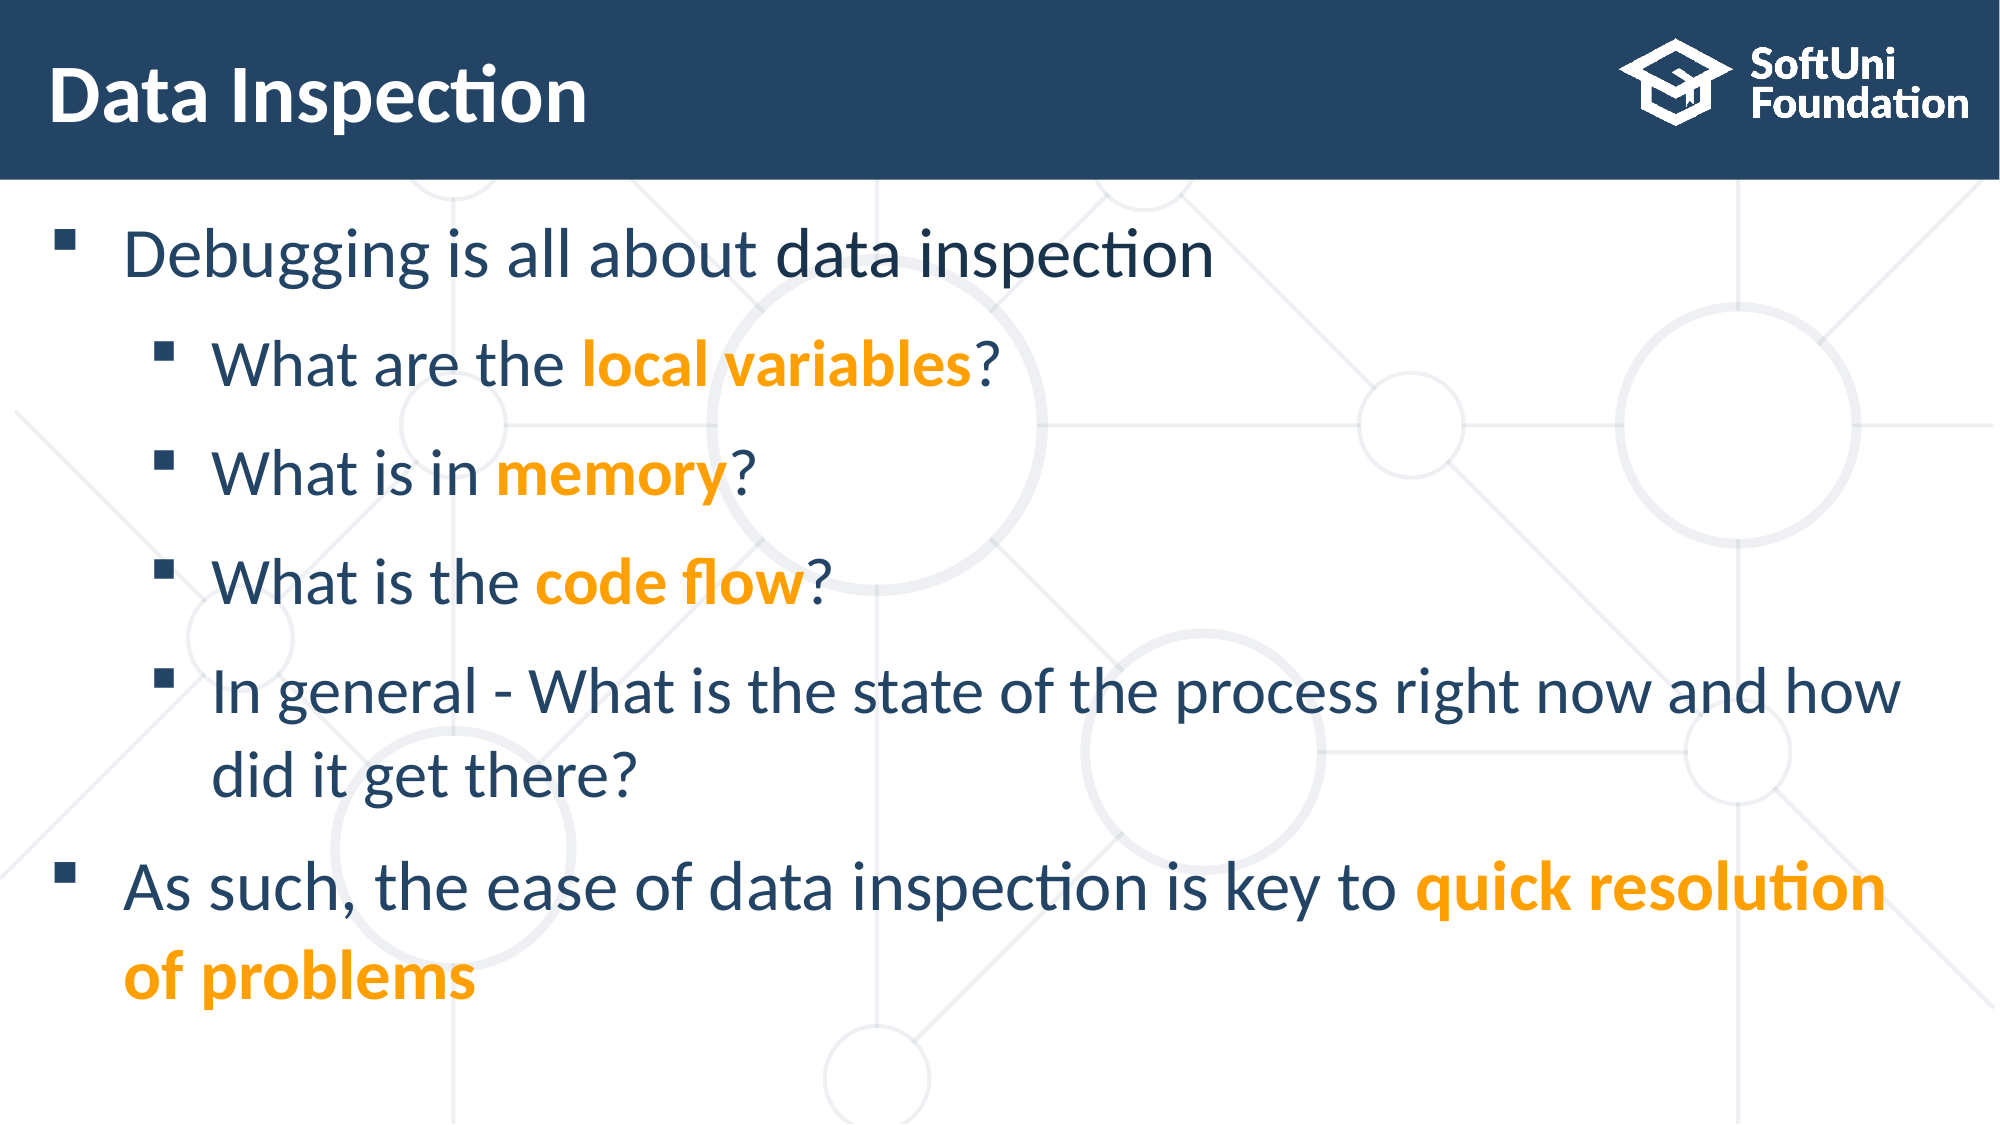

# Data Inspection
Debugging is all about data inspection
What are the local variables?
What is in memory?
What is the code flow?
In general - What is the state of the process right now and how did it get there?
As such, the ease of data inspection is key to quick resolution
of problems